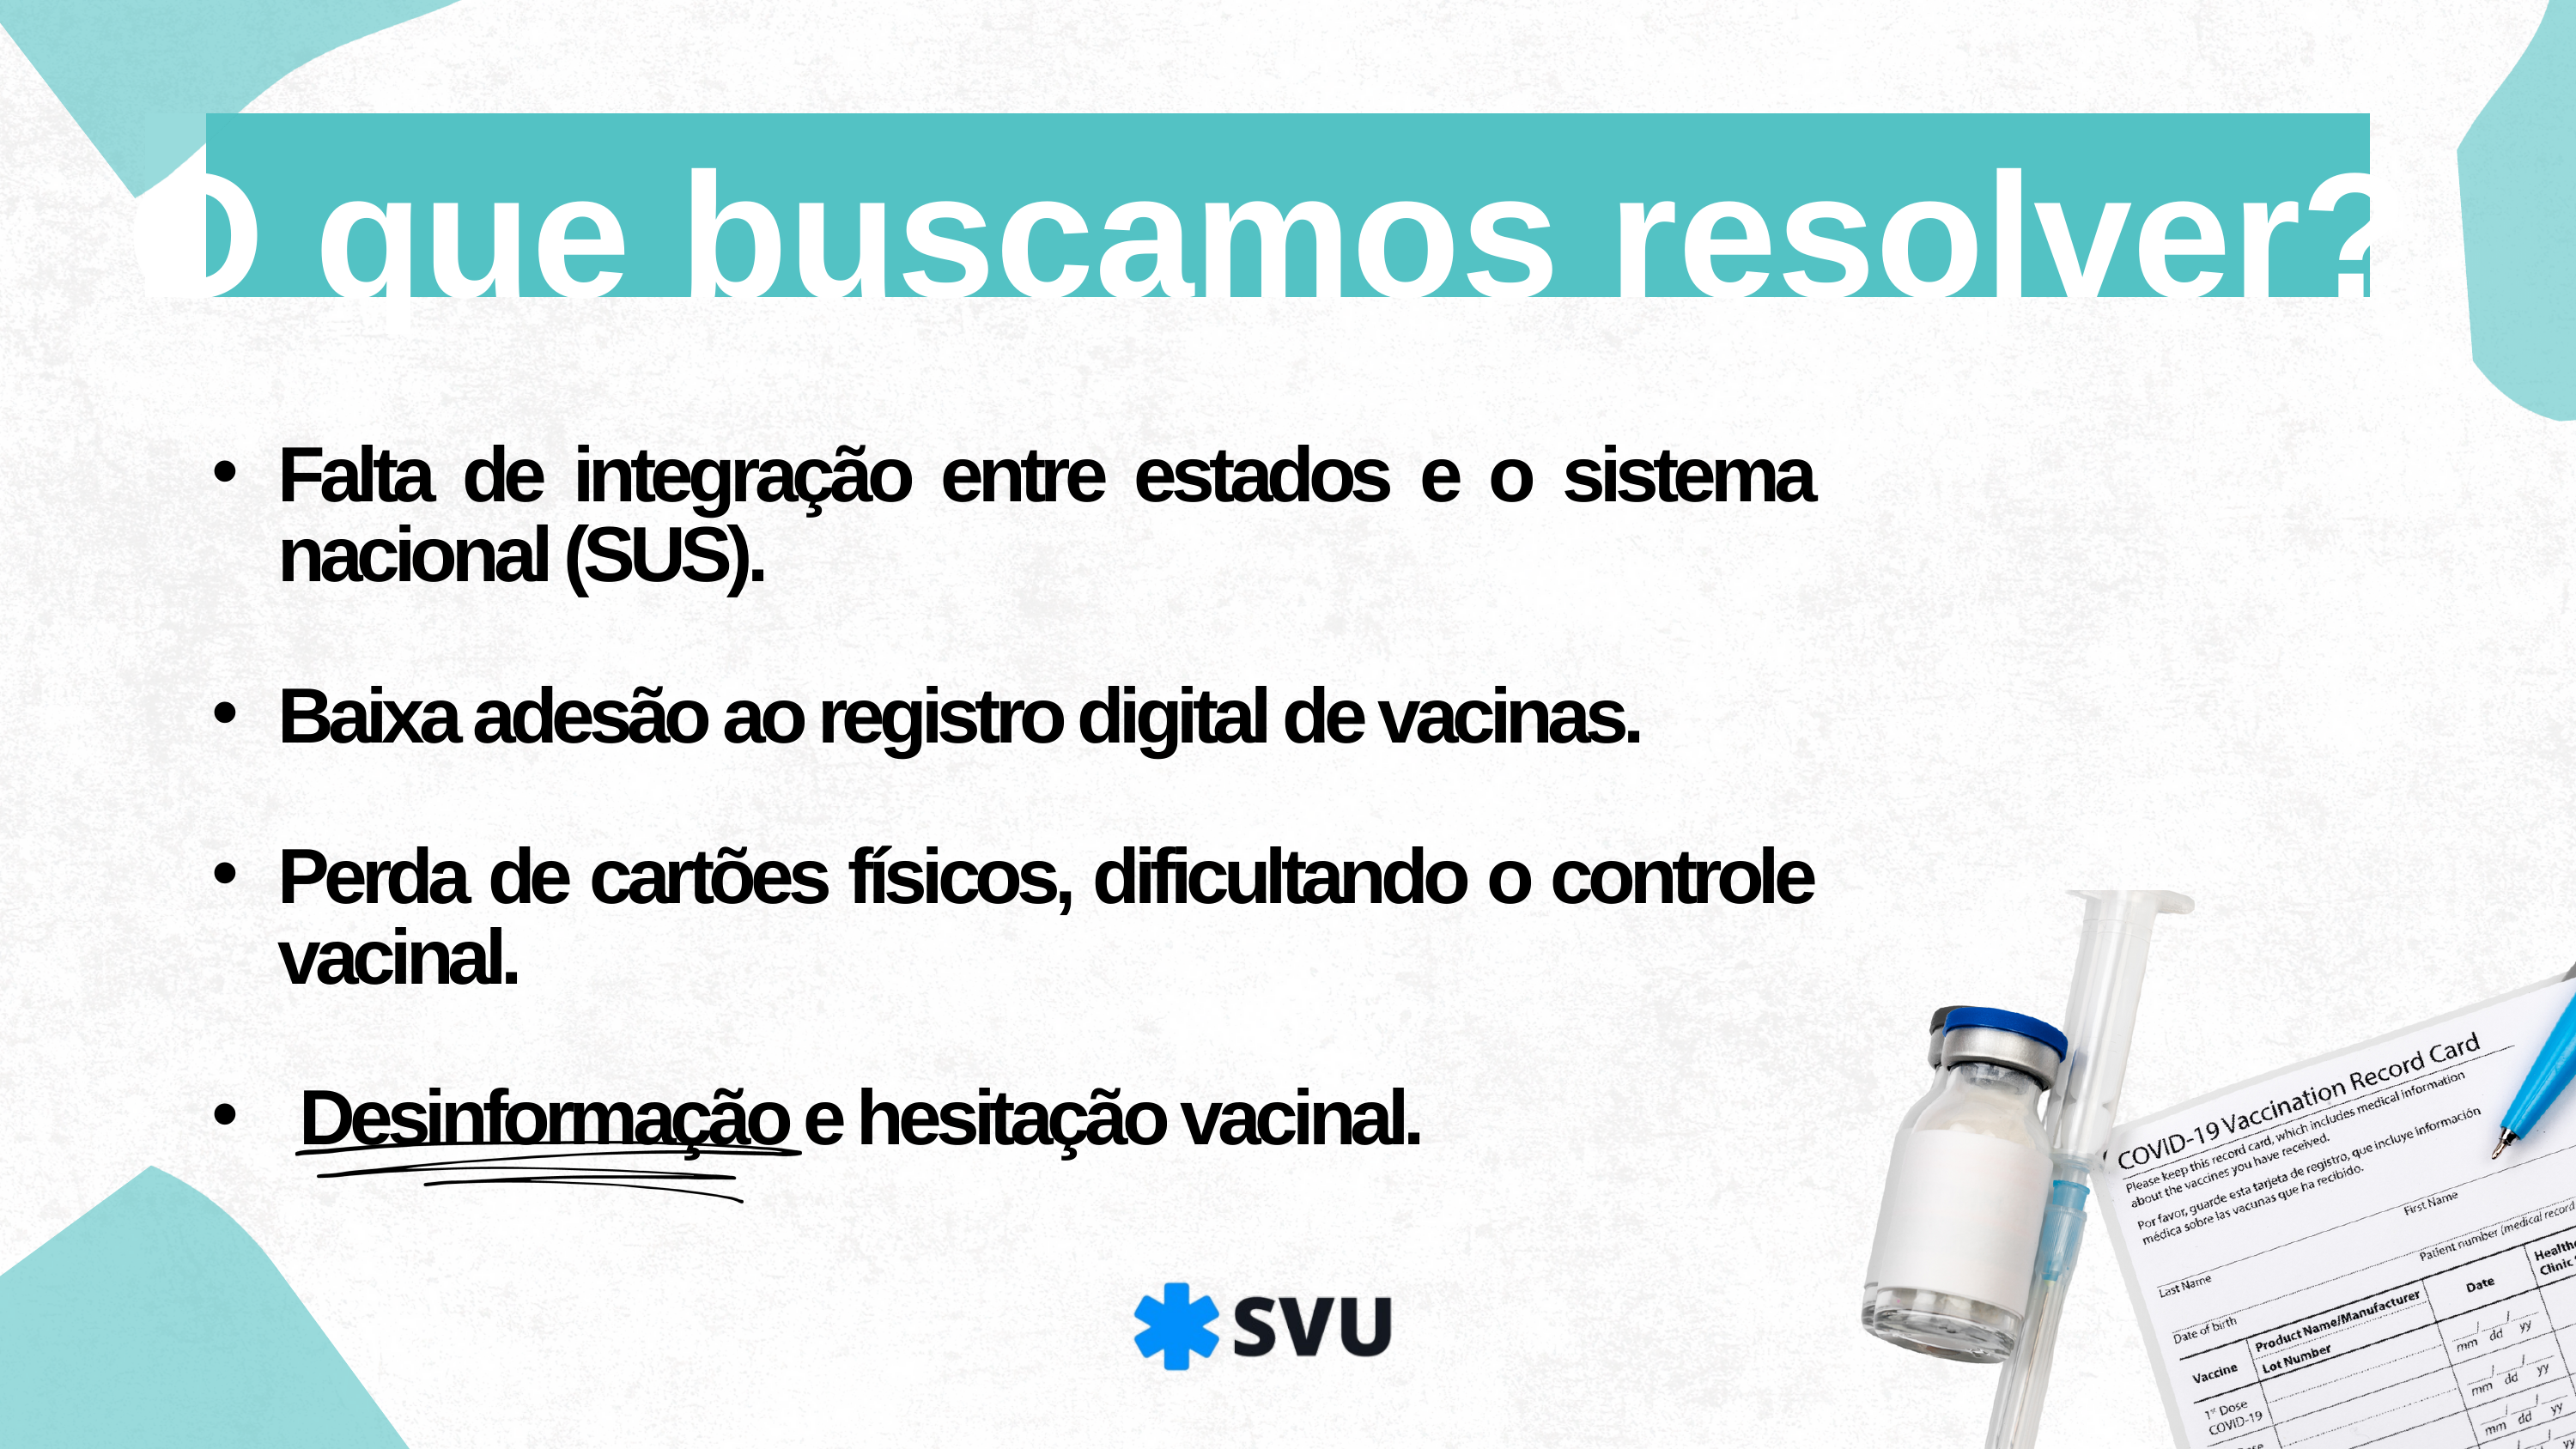

O que buscamos resolver?

Falta de integração entre estados e o sistema nacional (SUS).

Baixa adesão ao registro digital de vacinas.

Perda de cartões físicos, dificultando o controle vacinal.

 Desinformação e hesitação vacinal.